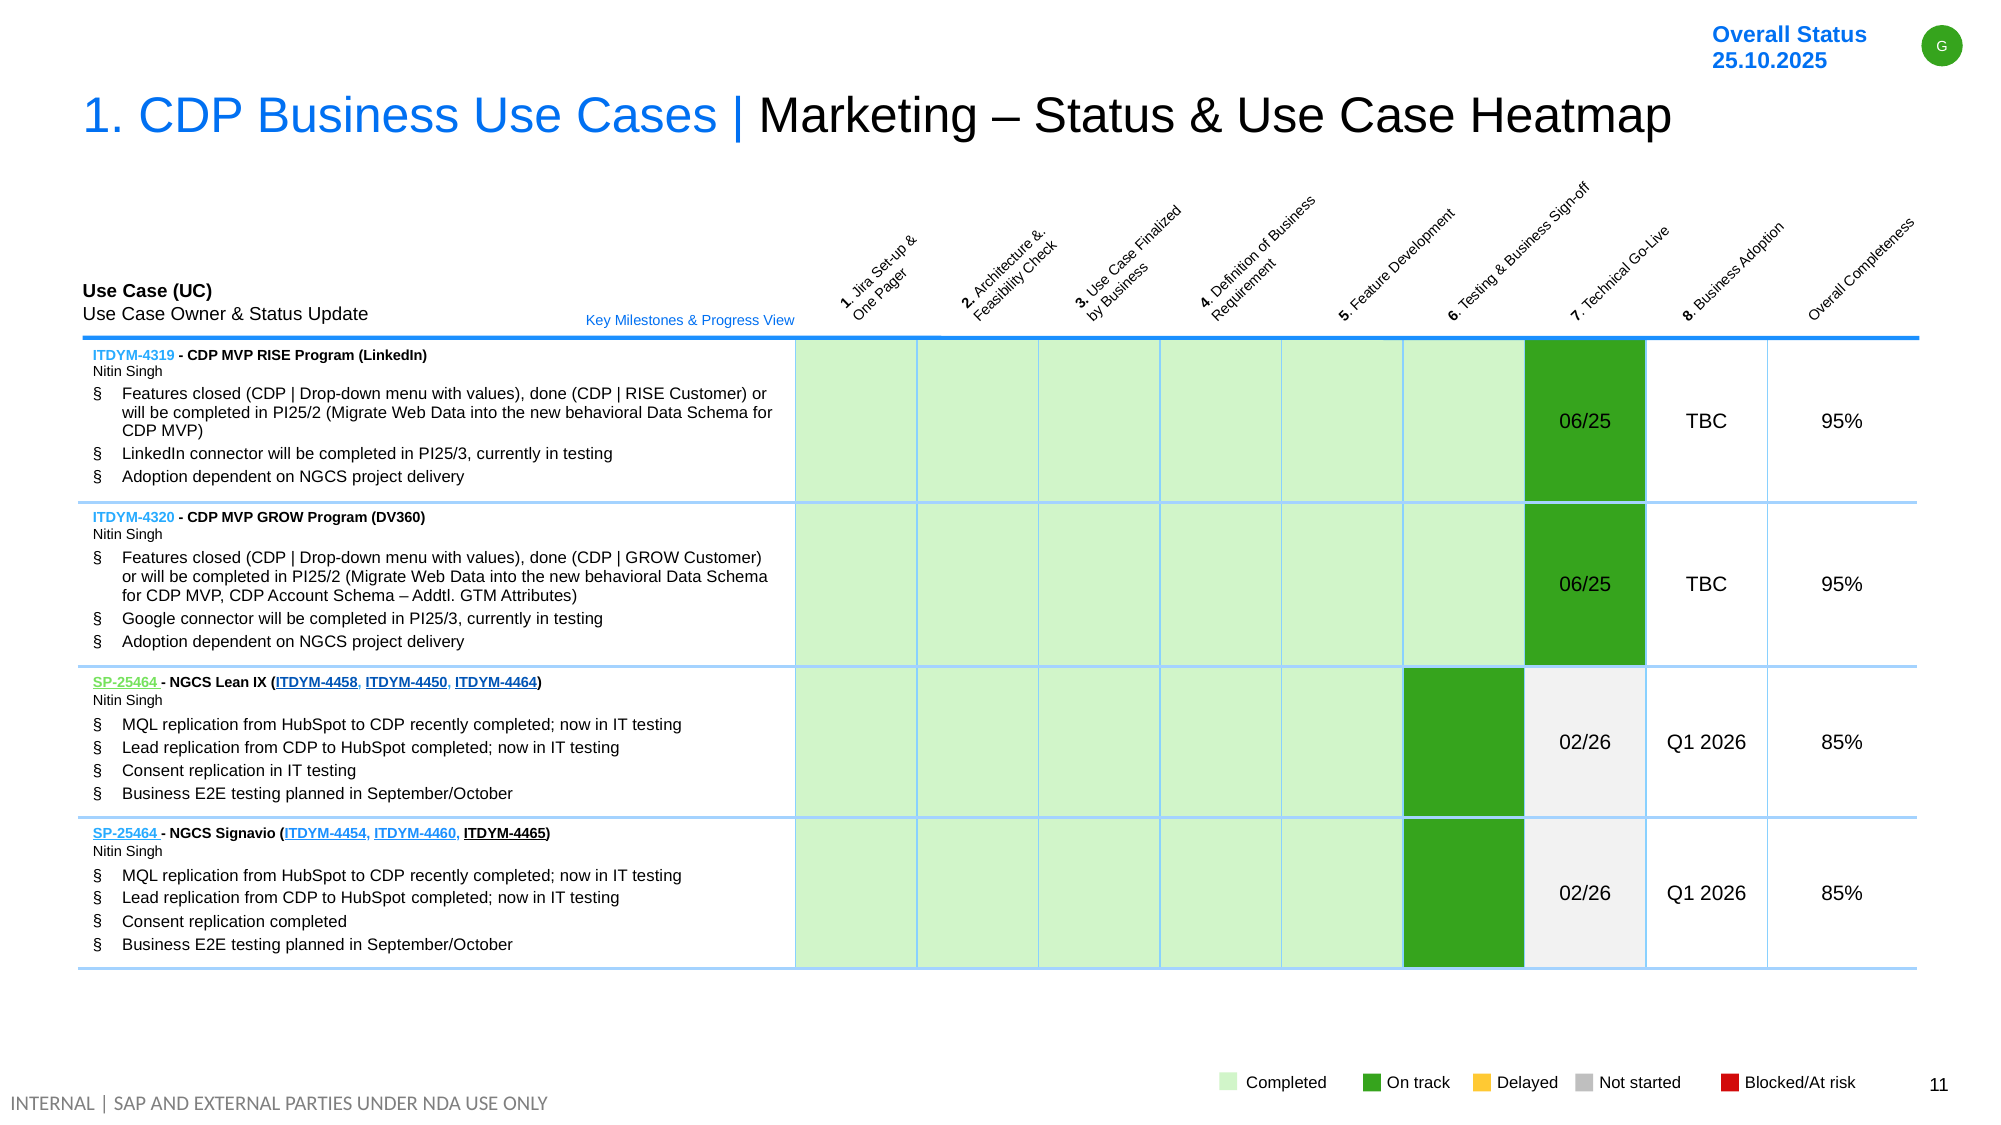

| Overall Status 25.10.2025 |  |
| --- | --- |
G
# 1. CDP Business Use Cases | Marketing – Status & Use Case Heatmap
6. Testing & Business Sign-off
4. Definition of Business
Requirement
5. Feature Development
3. Use Case Finalized
by Business
Overall Completeness
8. Business Adoption
7. Technical Go-Live
2. Architecture &.
Feasibility Check
1. Jira Set-up &
One Pager

Use Case (UC)
Use Case Owner & Status Update
  Key Milestones & Progress View
| ITDYM-4319 - CDP MVP RISE Program (LinkedIn) Nitin Singh Features closed (CDP | Drop-down menu with values), done (CDP | RISE Customer) or will be completed in PI25/2 (Migrate Web Data into the new behavioral Data Schema for CDP MVP) LinkedIn connector will be completed in PI25/3, currently in testing Adoption dependent on NGCS project delivery |  |  |  |  |  |  | 06/25 | TBC | 95% |
| --- | --- | --- | --- | --- | --- | --- | --- | --- | --- |
| ITDYM-4320 - CDP MVP GROW Program (DV360) Nitin Singh Features closed (CDP | Drop-down menu with values), done (CDP | GROW Customer) or will be completed in PI25/2 (Migrate Web Data into the new behavioral Data Schema for CDP MVP, CDP Account Schema – Addtl. GTM Attributes) Google connector will be completed in PI25/3, currently in testing Adoption dependent on NGCS project delivery |  |  |  |  |  |  | 06/25 | TBC | 95% |
| SP-25464 - NGCS Lean IX (ITDYM-4458, ITDYM-4450, ITDYM-4464) Nitin Singh MQL replication from HubSpot to CDP recently completed; now in IT testing Lead replication from CDP to HubSpot completed; now in IT testing Consent replication in IT testing Business E2E testing planned in September/October |  |  |  |  |  |  | 02/26 | Q1 2026 | 85% |
| SP-25464 - NGCS Signavio (ITDYM-4454, ITDYM-4460, ITDYM-4465) Nitin Singh MQL replication from HubSpot to CDP recently completed; now in IT testing Lead replication from CDP to HubSpot completed; now in IT testing Consent replication completed Business E2E testing planned in September/October |  |  |  |  |  |  | 02/26 | Q1 2026 | 85% |
Completed
✓
On track

Delayed
Not started

Blocked/At risk